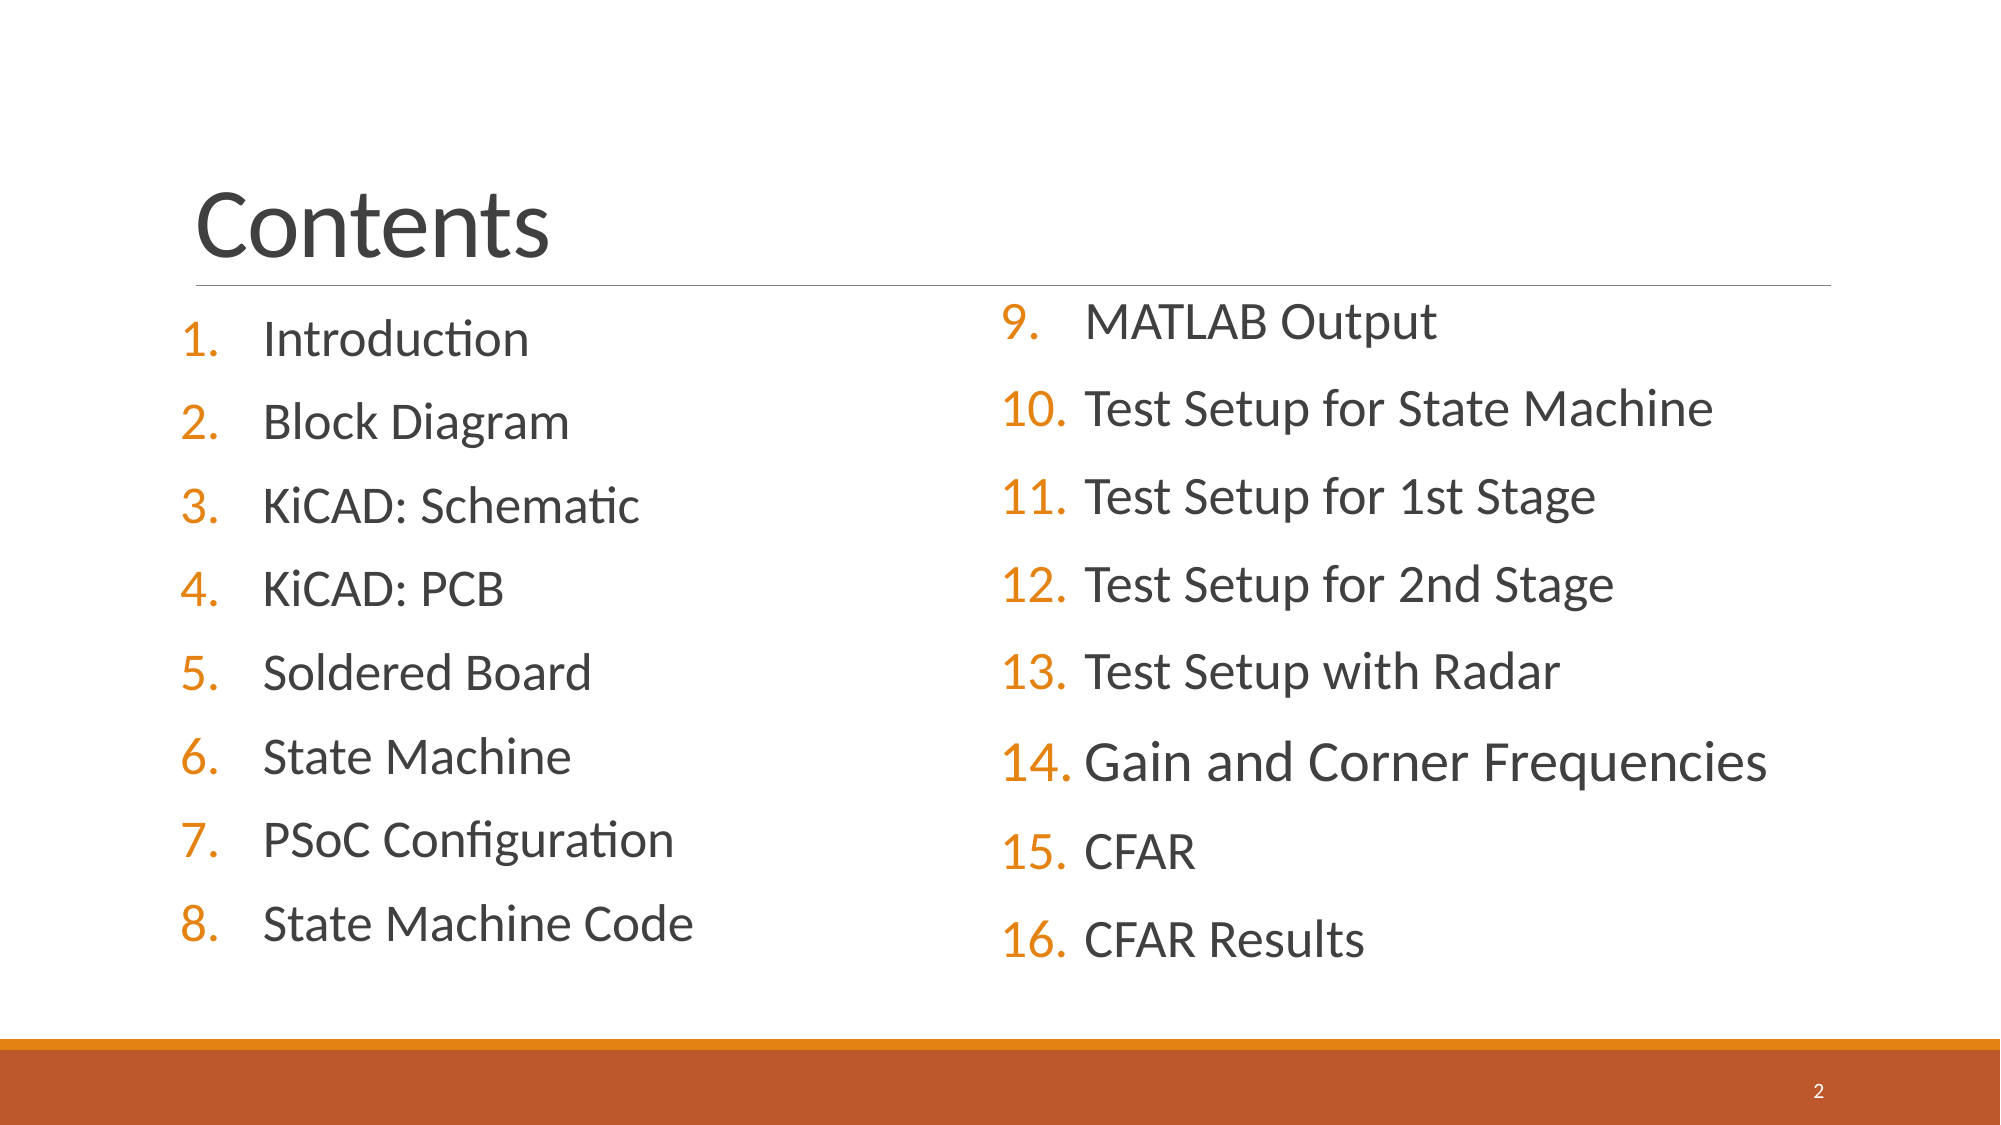

# Contents
MATLAB Output
Test Setup for State Machine
Test Setup for 1st Stage
Test Setup for 2nd Stage
Test Setup with Radar
Gain and Corner Frequencies
CFAR
CFAR Results
Introduction
Block Diagram
KiCAD: Schematic
KiCAD: PCB
Soldered Board
State Machine
PSoC Configuration
State Machine Code
2